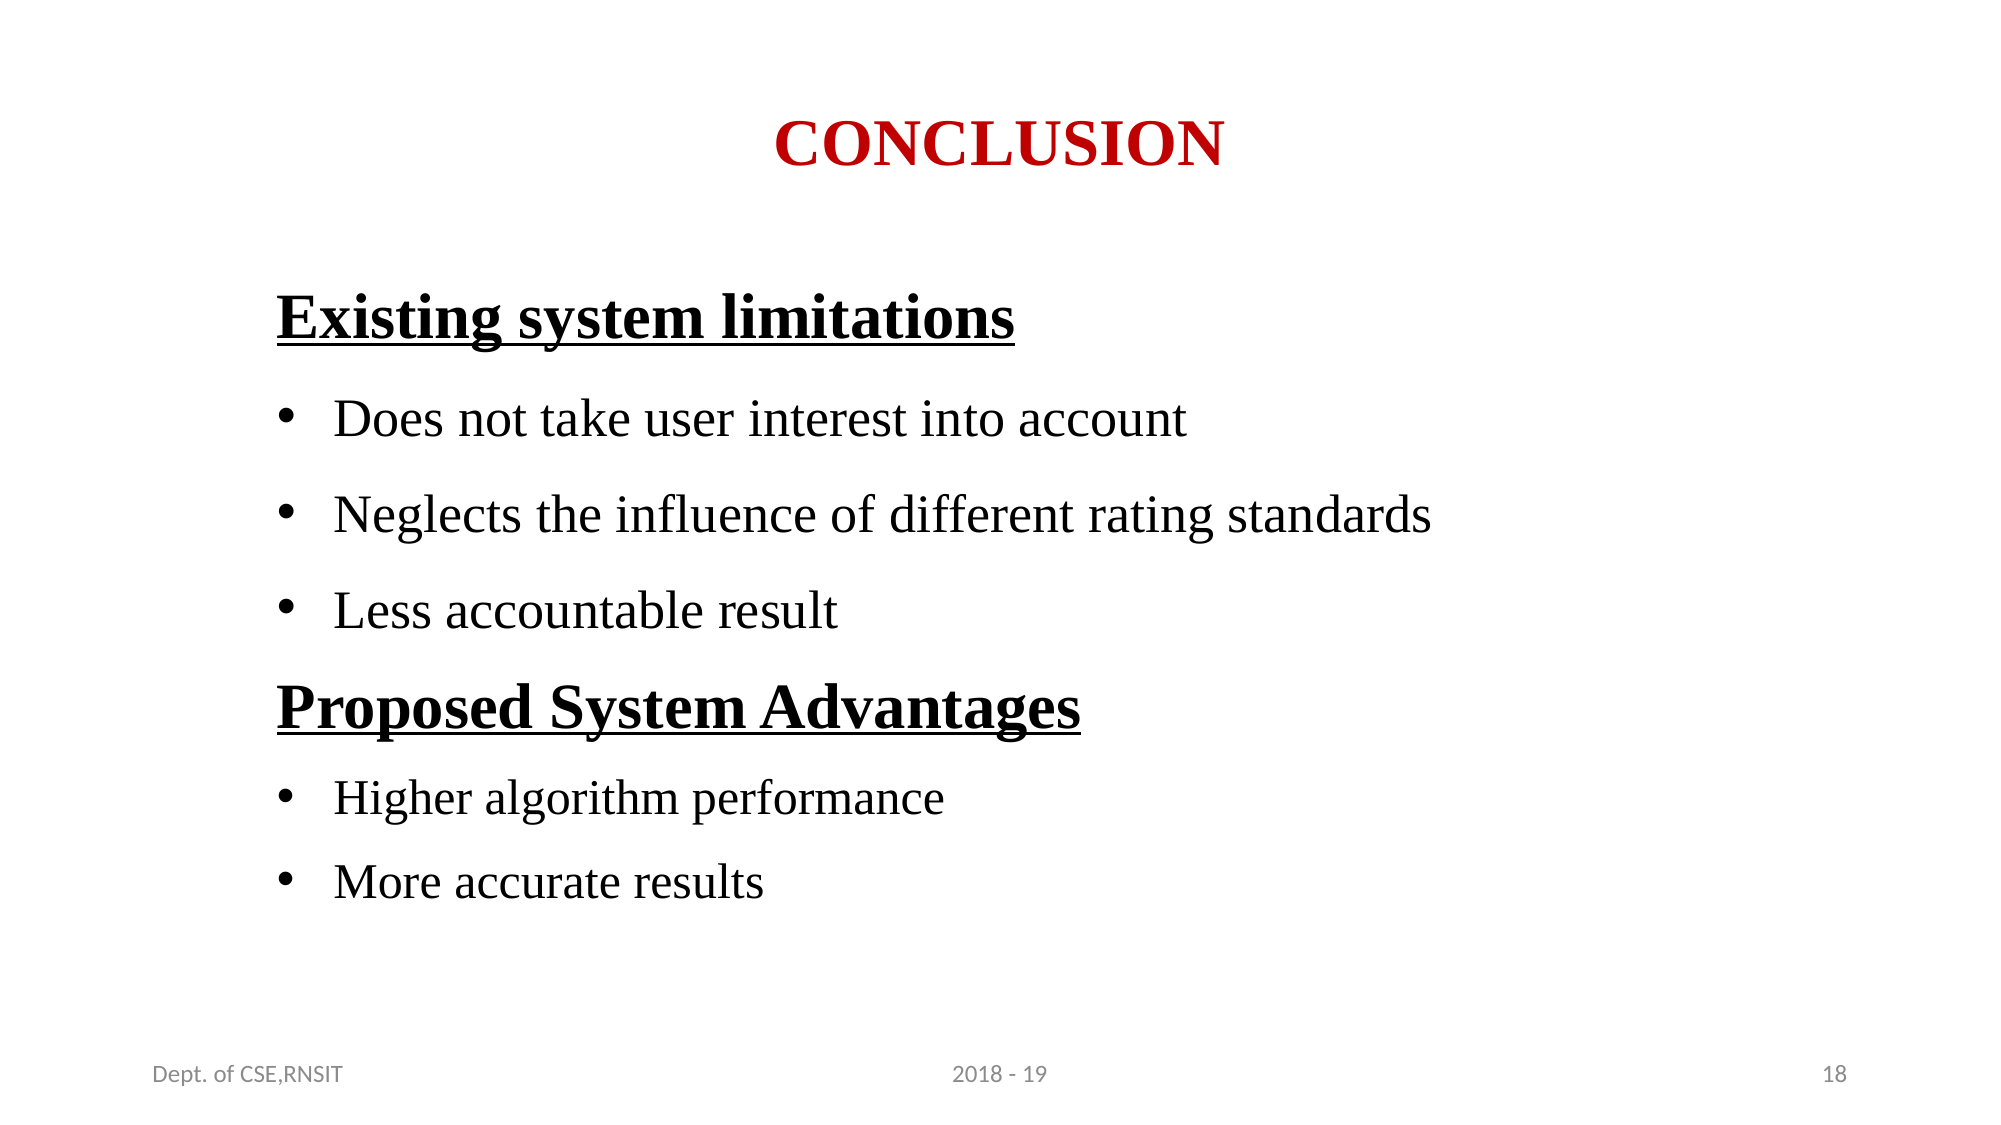

# CONCLUSION
Existing system limitations
Does not take user interest into account
Neglects the influence of different rating standards
Less accountable result
Proposed System Advantages
Higher algorithm performance
More accurate results

Dept. of CSE,RNSIT
2018 - 19
18